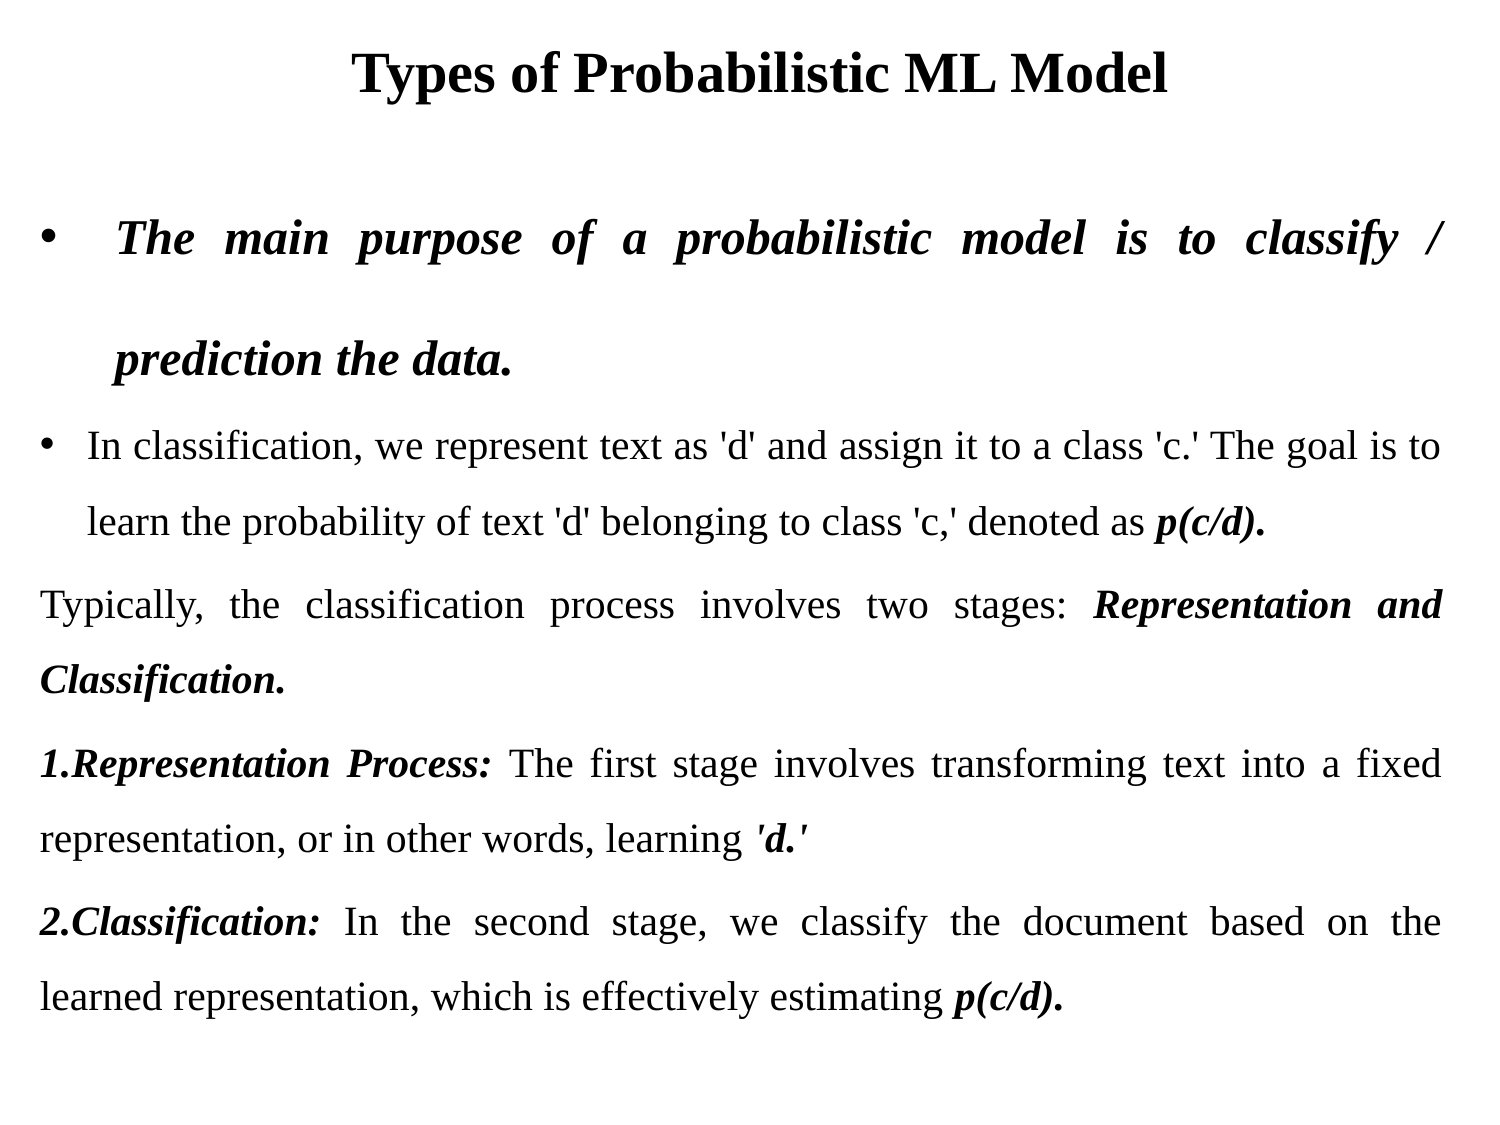

# Types of Probabilistic ML Model
The main purpose of a probabilistic model is to classify / prediction the data.
In classification, we represent text as 'd' and assign it to a class 'c.' The goal is to learn the probability of text 'd' belonging to class 'c,' denoted as p(c/d).
Typically, the classification process involves two stages: Representation and Classification.
Representation Process: The first stage involves transforming text into a fixed representation, or in other words, learning 'd.'
Classification: In the second stage, we classify the document based on the learned representation, which is effectively estimating p(c/d).